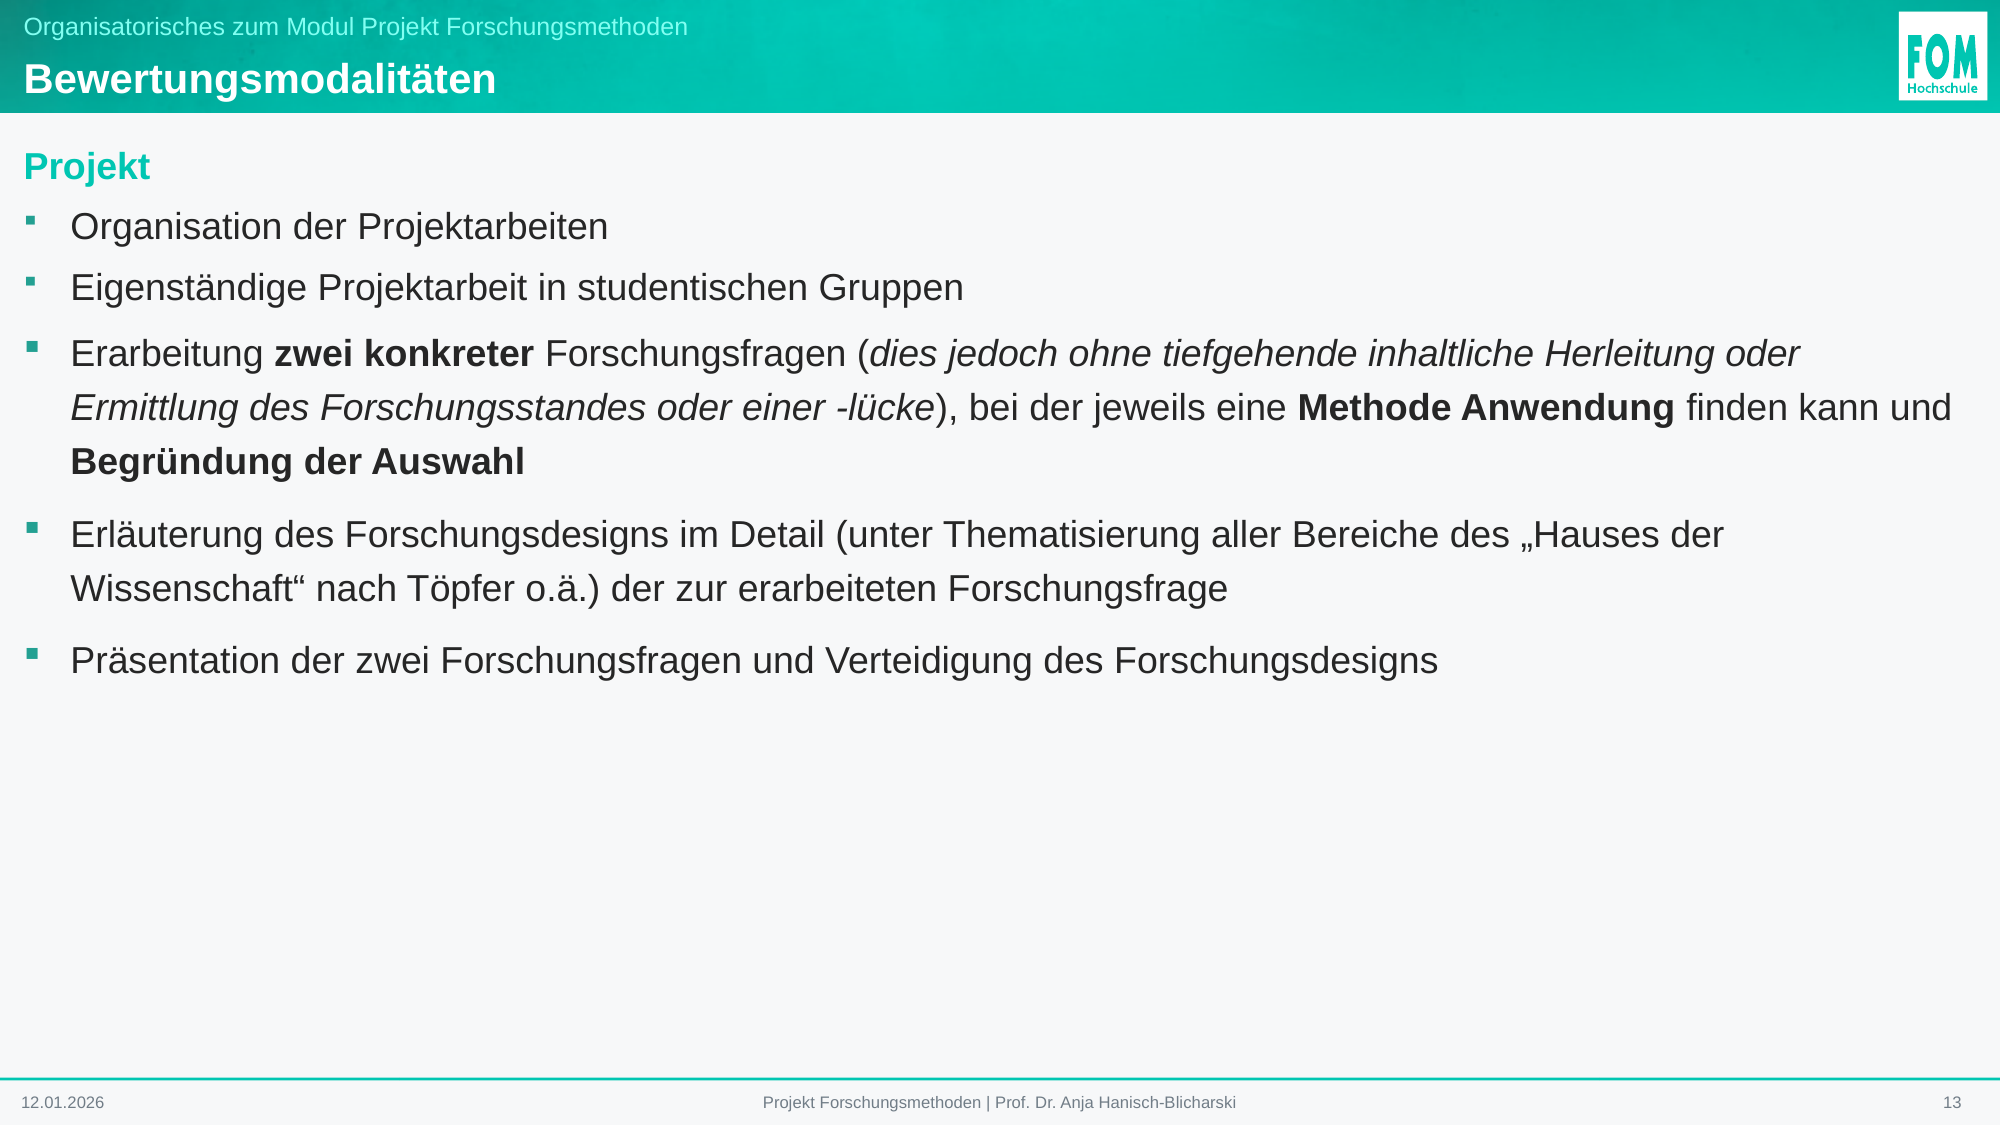

# Organisatorisches zum Modul Projekt Forschungsmethoden
Bewertungsmodalitäten
Projekt
Organisation der Projektarbeiten
Eigenständige Projektarbeit in studentischen Gruppen
Erarbeitung zwei konkreter Forschungsfragen (dies jedoch ohne tiefgehende inhaltliche Herleitung oder Ermittlung des Forschungsstandes oder einer -lücke), bei der jeweils eine Methode Anwendung finden kann und Begründung der Auswahl
Erläuterung des Forschungsdesigns im Detail (unter Thematisierung aller Bereiche des „Hauses der Wissenschaft“ nach Töpfer o.ä.) der zur erarbeiteten Forschungsfrage
Präsentation der zwei Forschungsfragen und Verteidigung des Forschungsdesigns

12.01.2026
13
Projekt Forschungsmethoden | Prof. Dr. Anja Hanisch-Blicharski